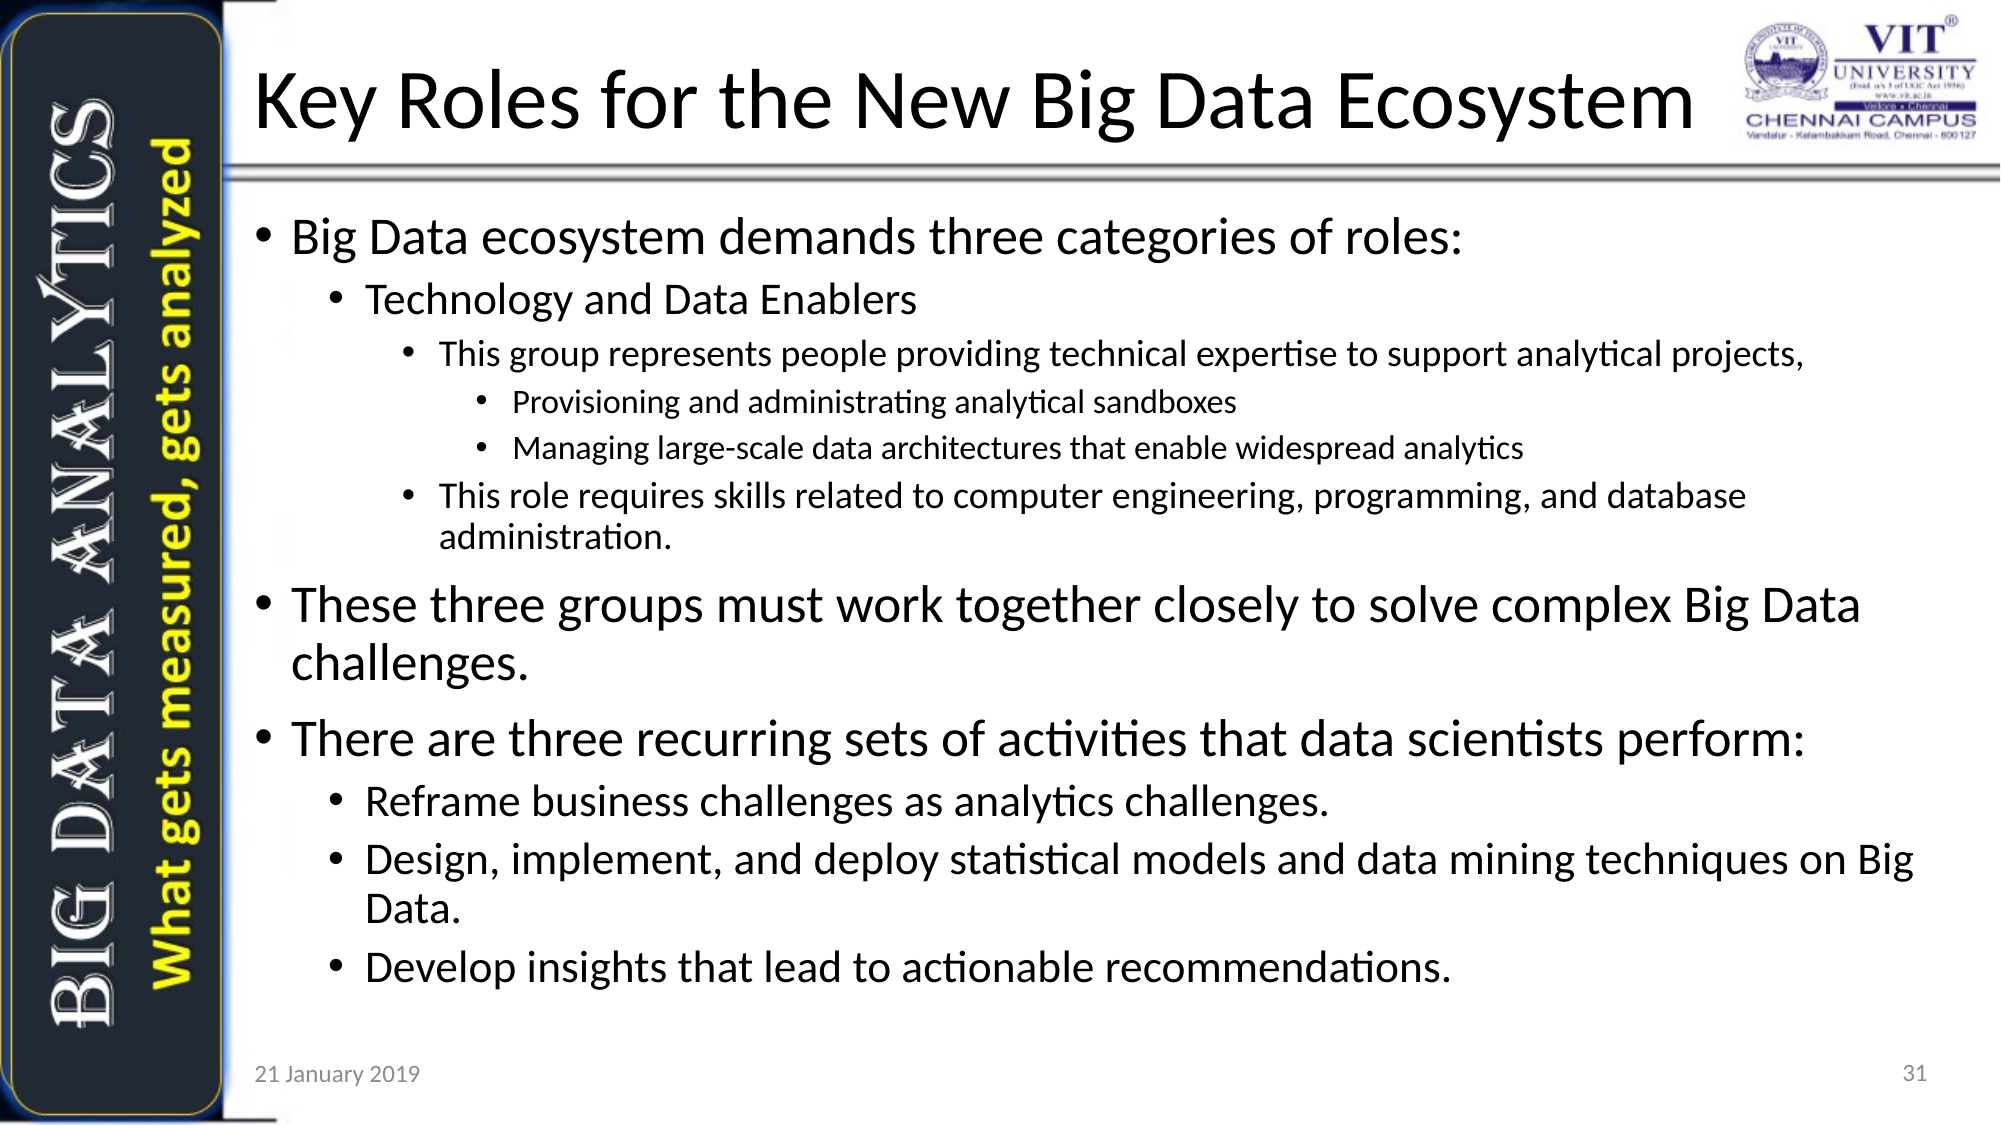

# Key Roles for the New Big Data Ecosystem
Big Data ecosystem demands three categories of roles:
Technology and Data Enablers
This group represents people providing technical expertise to support analytical projects,
Provisioning and administrating analytical sandboxes
Managing large-scale data architectures that enable widespread analytics
This role requires skills related to computer engineering, programming, and database administration.
These three groups must work together closely to solve complex Big Data challenges.
There are three recurring sets of activities that data scientists perform:
Reframe business challenges as analytics challenges.
Design, implement, and deploy statistical models and data mining techniques on Big Data.
Develop insights that lead to actionable recommendations.
31
21 January 2019